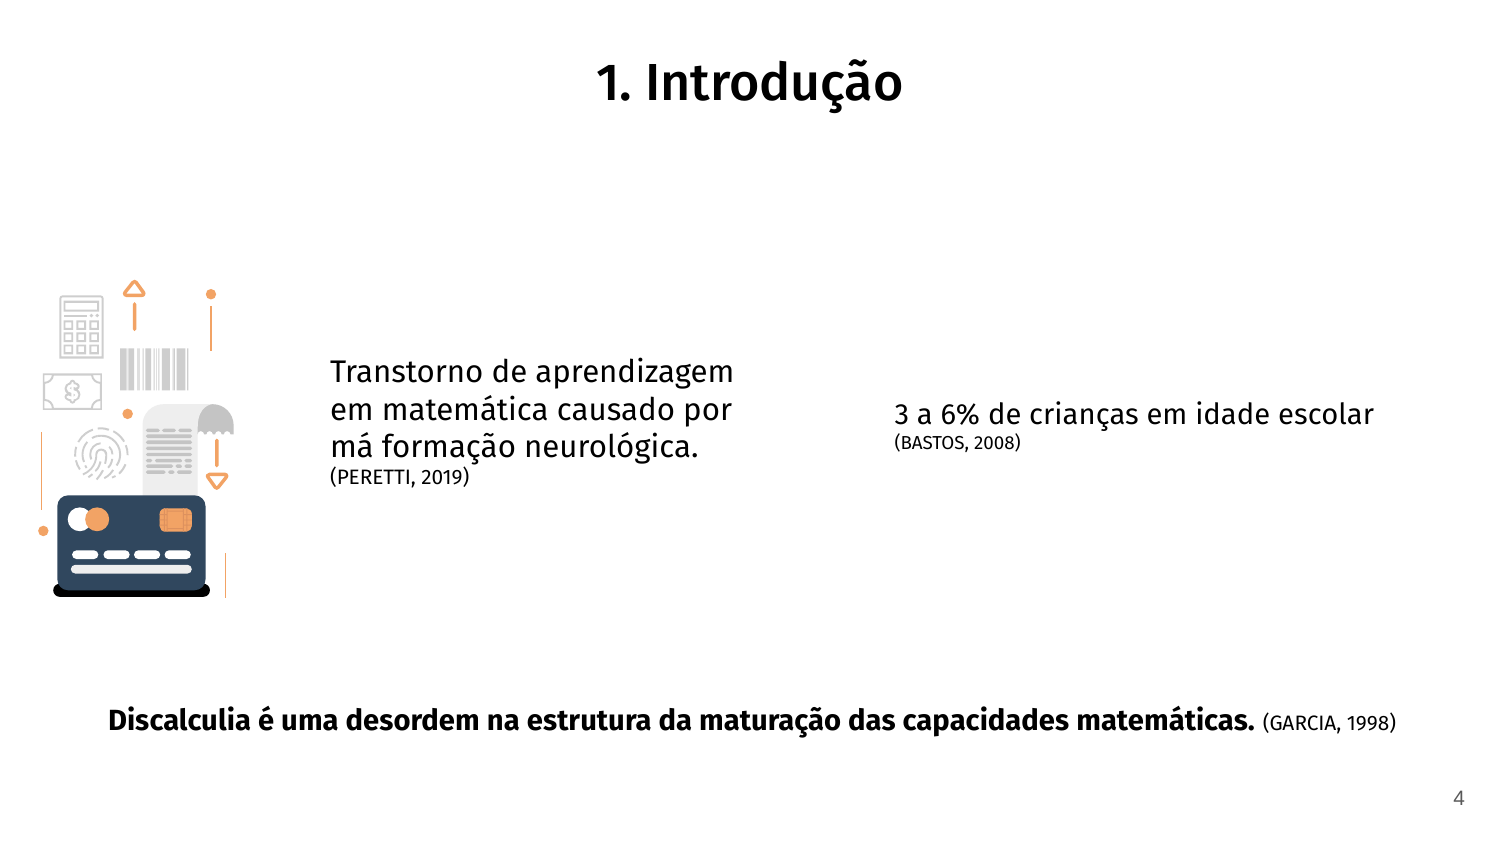

1. Introdução

3 a 6% de crianças em idade escolar
(BASTOS, 2008)

Transtorno de aprendizagem em matemática causado por má formação neurológica.
(PERETTI, 2019)

Discalculia é uma desordem na estrutura da maturação das capacidades matemáticas. (GARCIA, 1998)
4